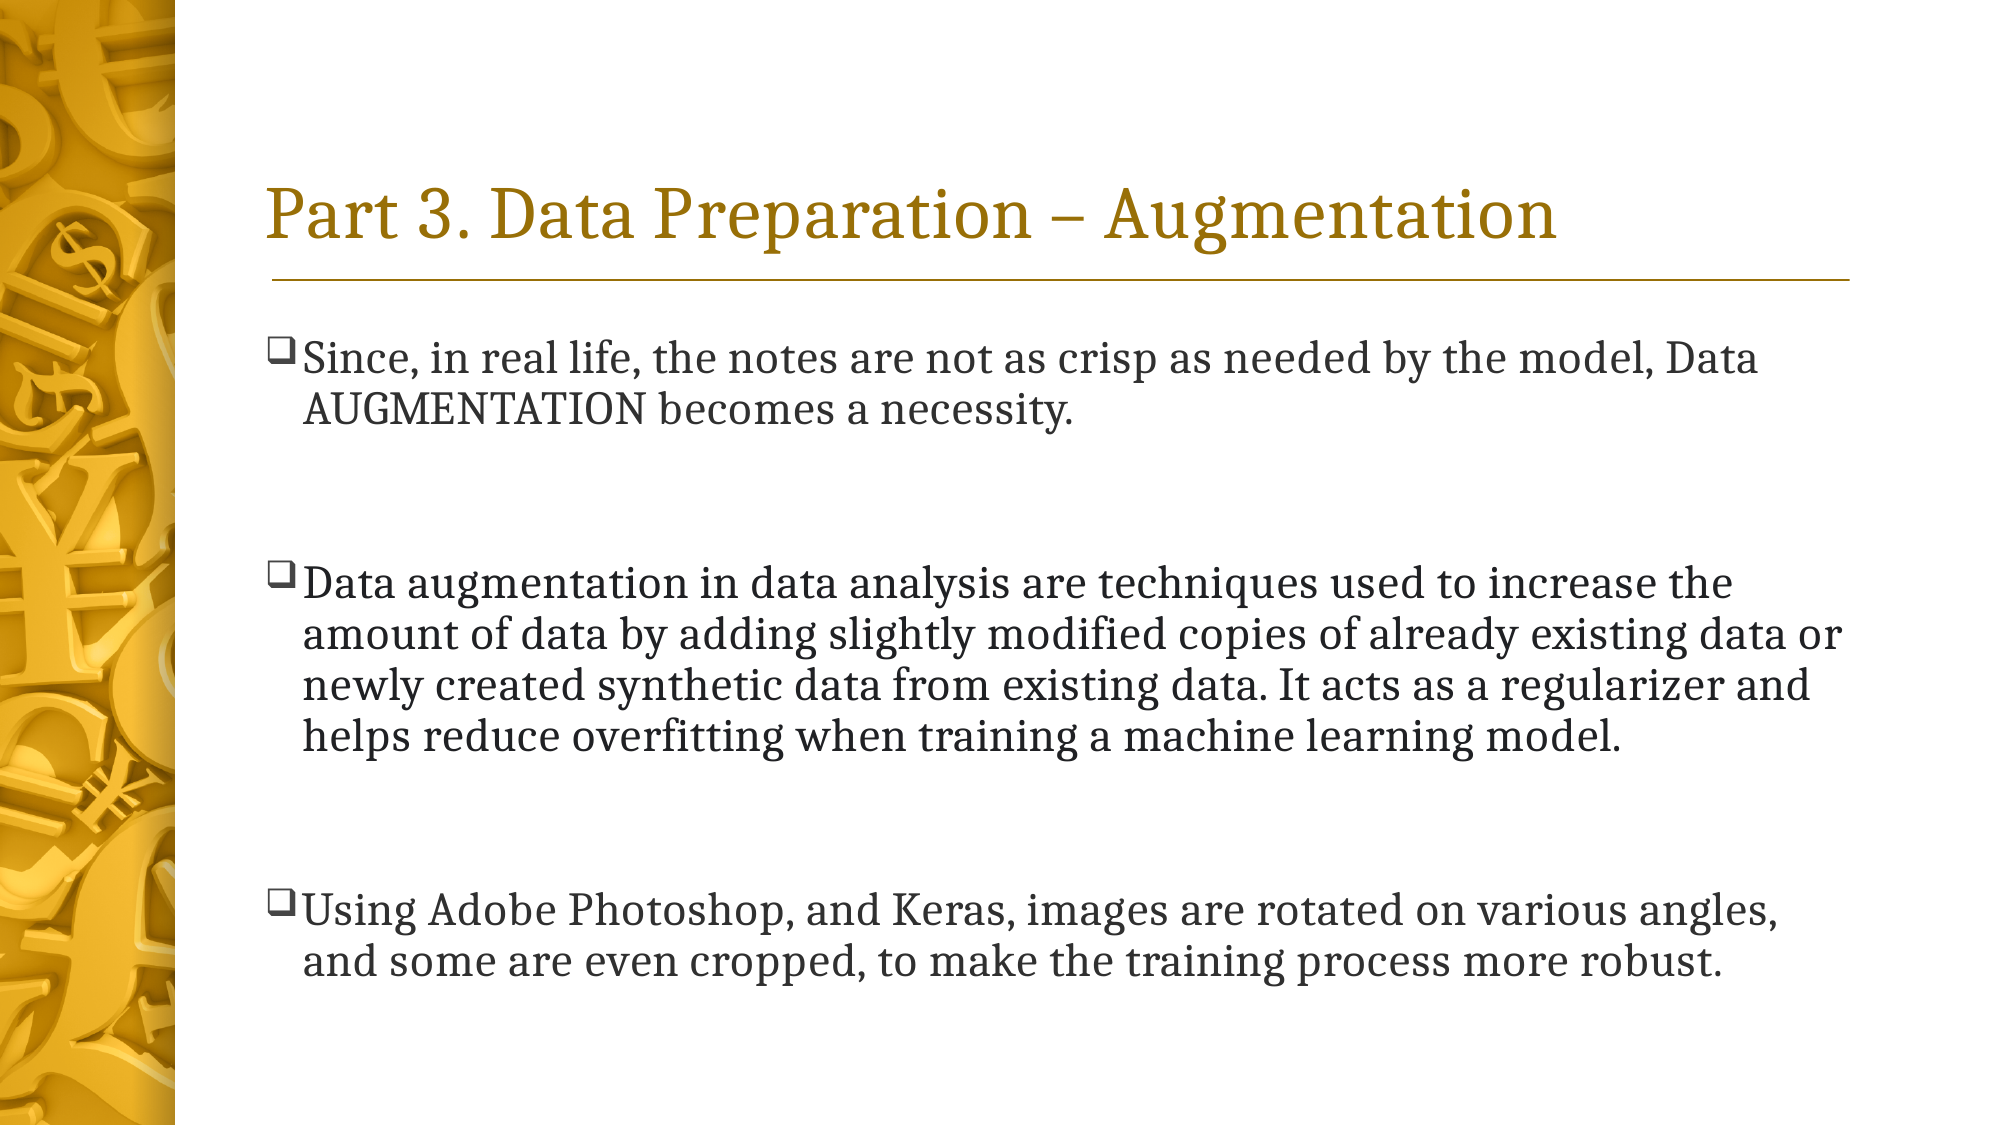

# Part 3. Data Preparation – Augmentation
Since, in real life, the notes are not as crisp as needed by the model, Data AUGMENTATION becomes a necessity.

Data augmentation in data analysis are techniques used to increase the amount of data by adding slightly modified copies of already existing data or newly created synthetic data from existing data. It acts as a regularizer and helps reduce overfitting when training a machine learning model.

Using Adobe Photoshop, and Keras, images are rotated on various angles, and some are even cropped, to make the training process more robust.